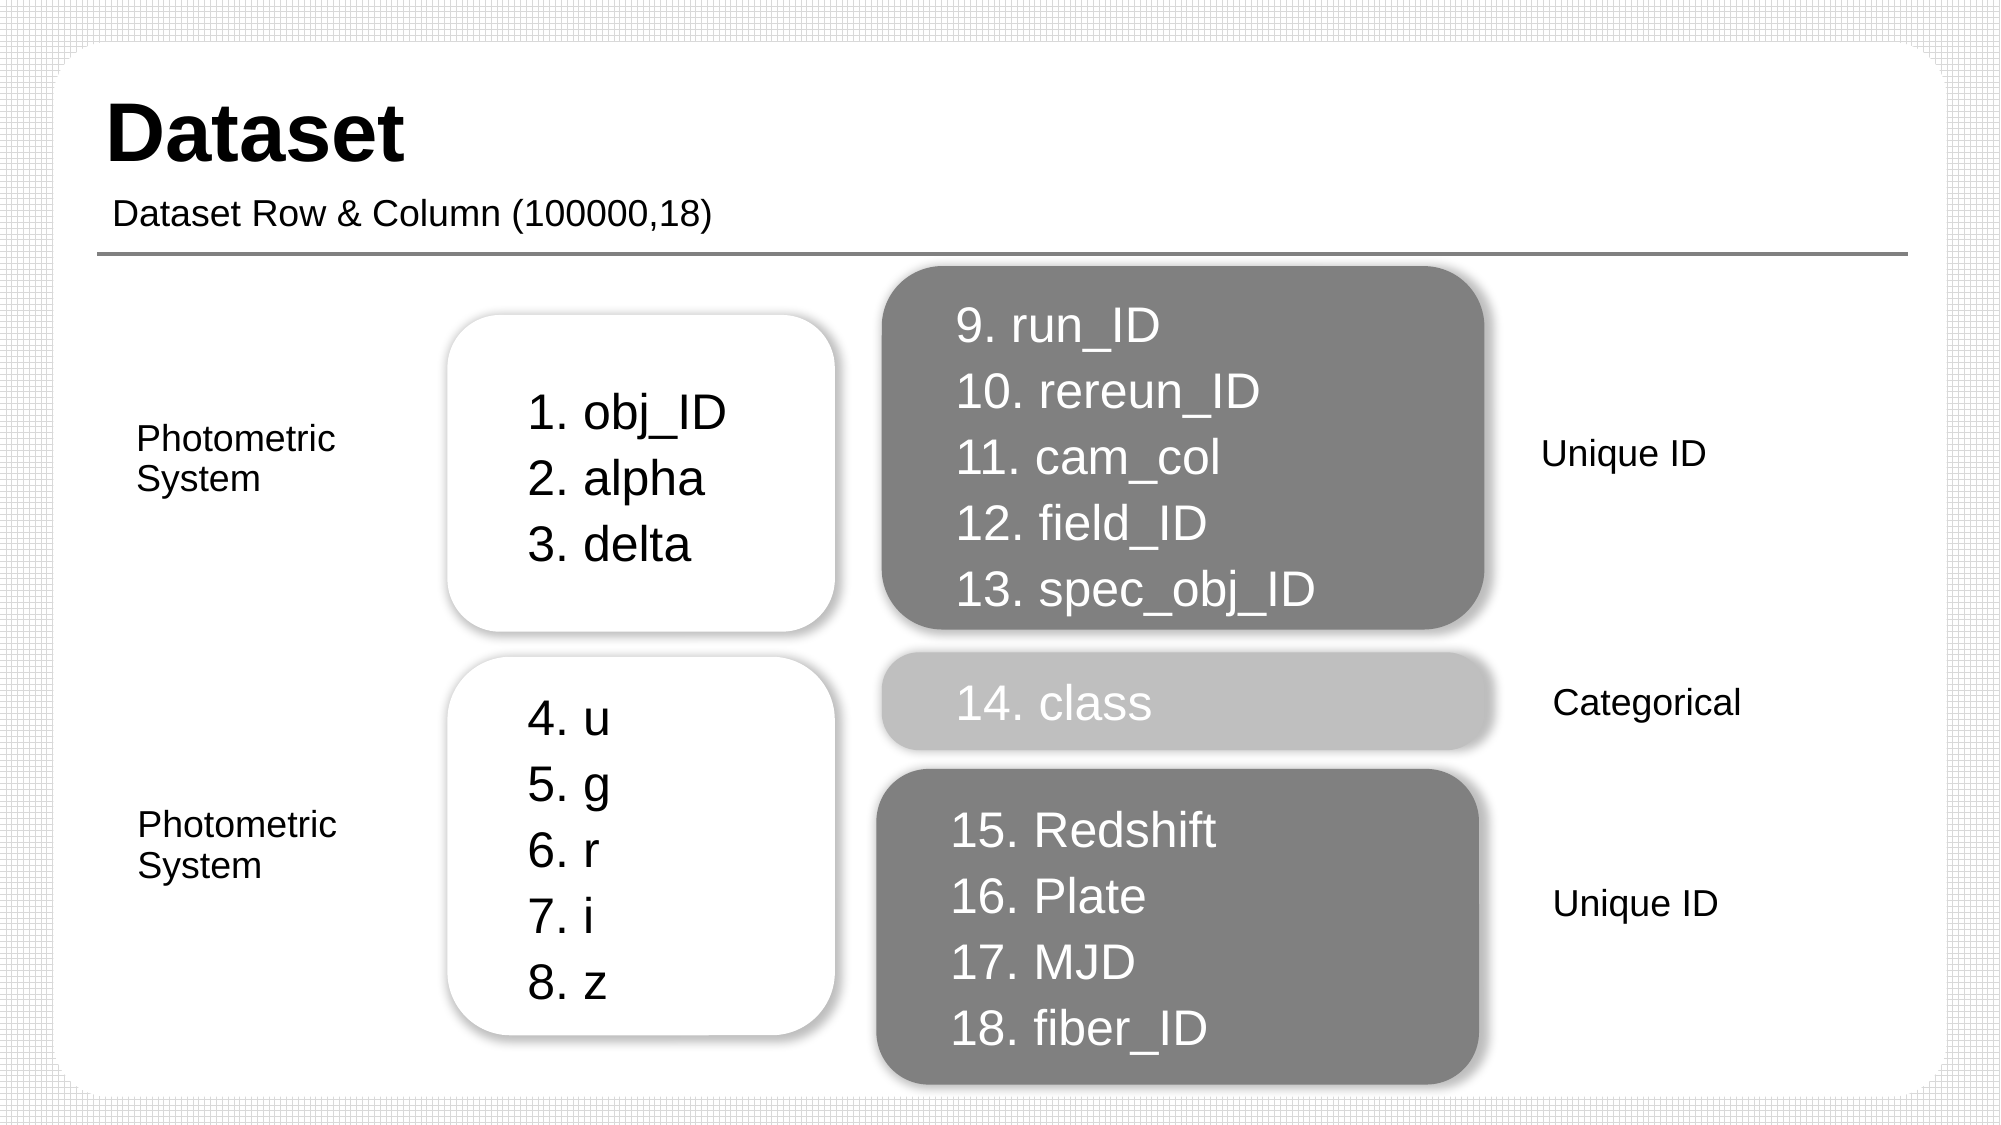

Dataset
spec_obj_ID
Dataset Row & Column (100000,18)

9. run_ID
10. rereun_ID
11. cam_col
12. field_ID
13. spec_obj_ID

Photometric
System
1. obj_ID
2. alpha
3. delta
Unique ID

14. class
Categorical
4. u
5. g
6. r
7. i
8. z
Photometric
System

15. Redshift
16. Plate
17. MJD
18. fiber_ID
Unique ID